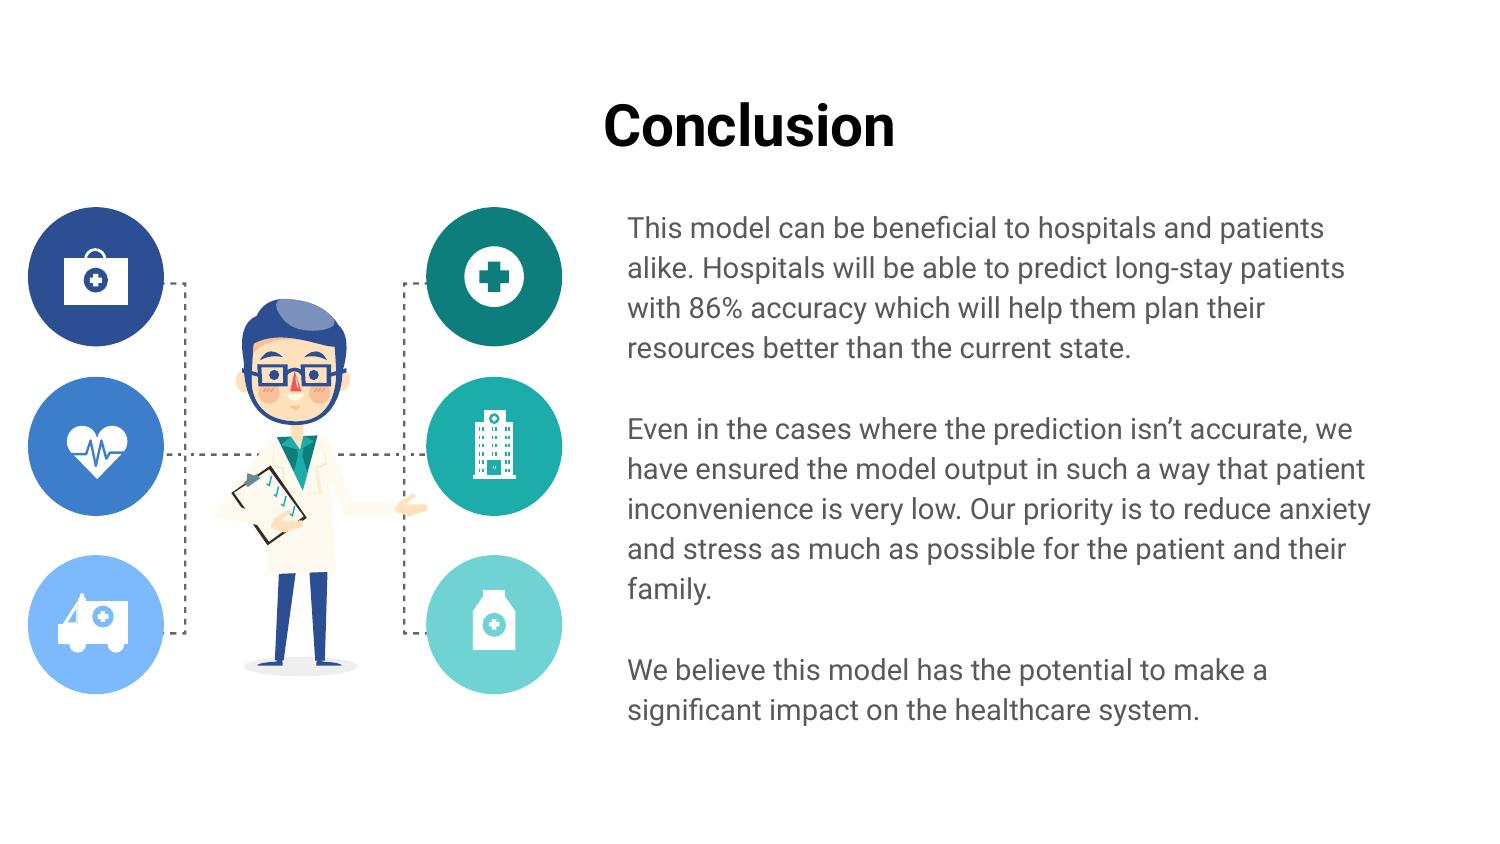

# Conclusion
This model can be beneficial to hospitals and patients alike. Hospitals will be able to predict long-stay patients with 86% accuracy which will help them plan their resources better than the current state.

Even in the cases where the prediction isn’t accurate, we have ensured the model output in such a way that patient inconvenience is very low. Our priority is to reduce anxiety and stress as much as possible for the patient and their family.

We believe this model has the potential to make a significant impact on the healthcare system.